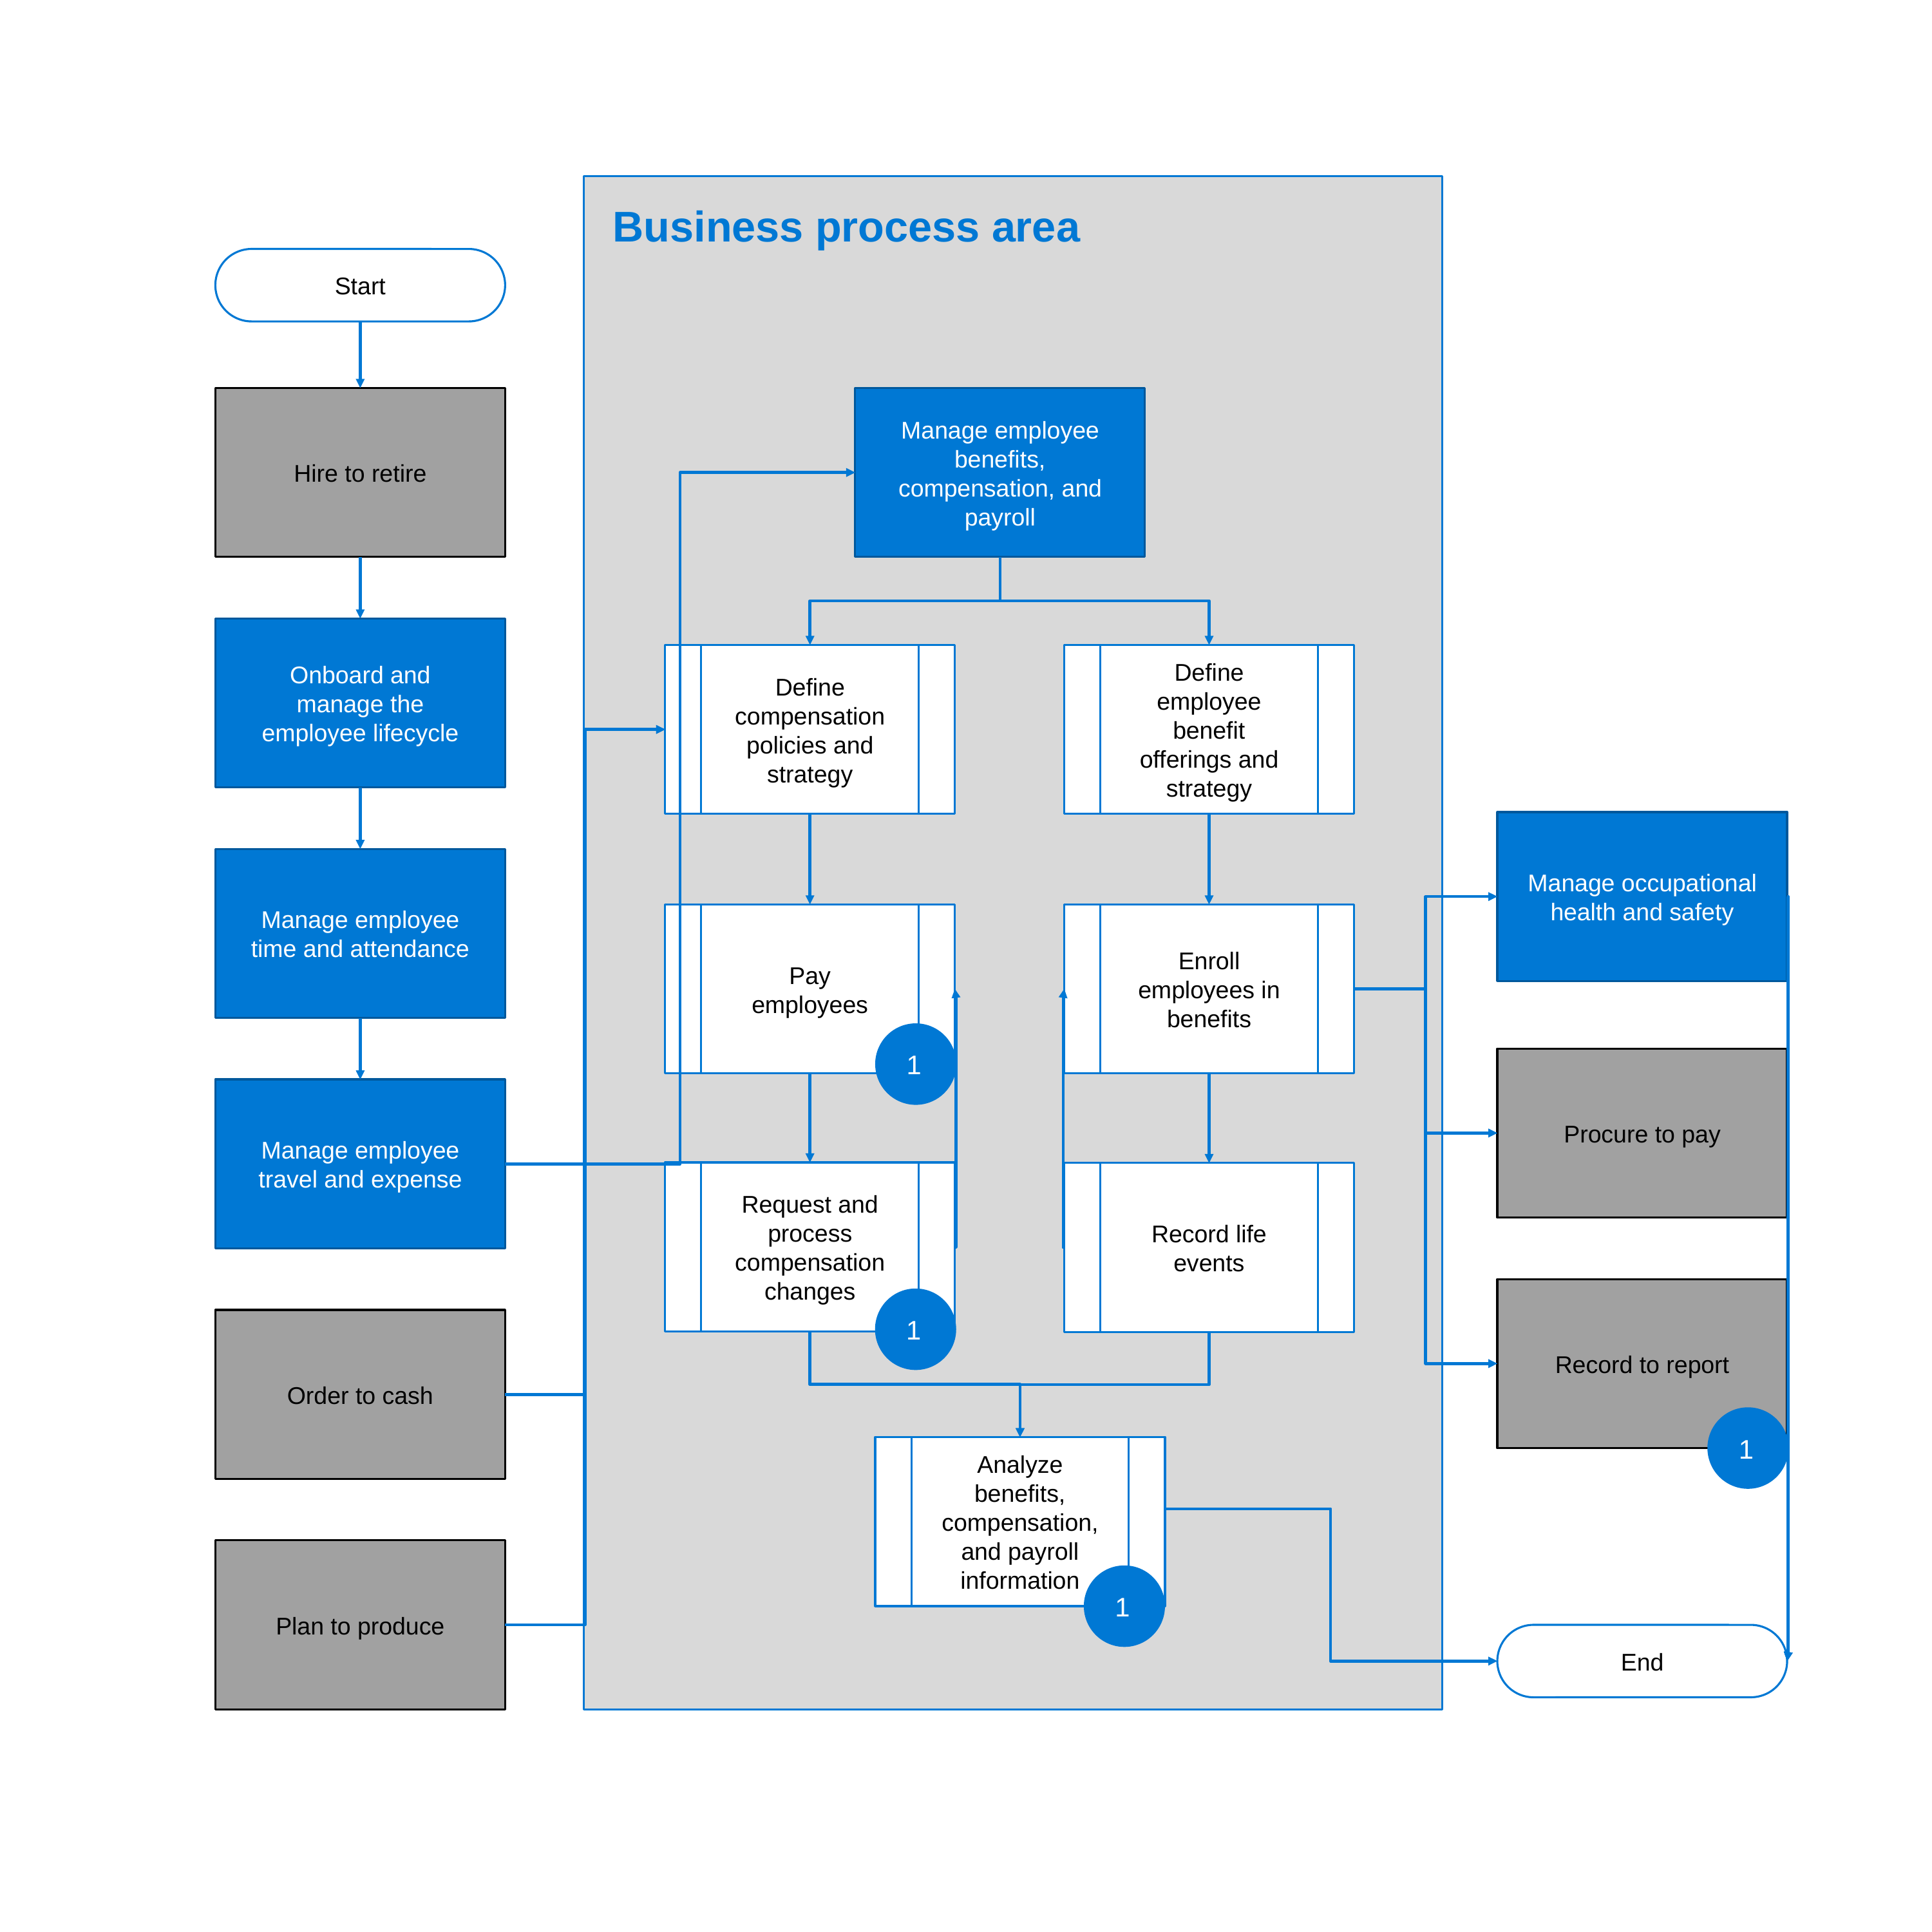

Business process area
Start
Hire to retire
Manage employee benefits, compensation, and payroll
Onboard and manage the employee lifecycle
Define compensation policies and strategy
Define employee benefit offerings and strategy
Manage occupational health and safety
Manage employee time and attendance
Pay employees
Enroll employees in benefits
1
Procure to pay
Manage employee travel and expense
Request and process compensation changes
Record life events
Record to report
1
Order to cash
1
Analyze benefits, compensation, and payroll information
Plan to produce
1
End